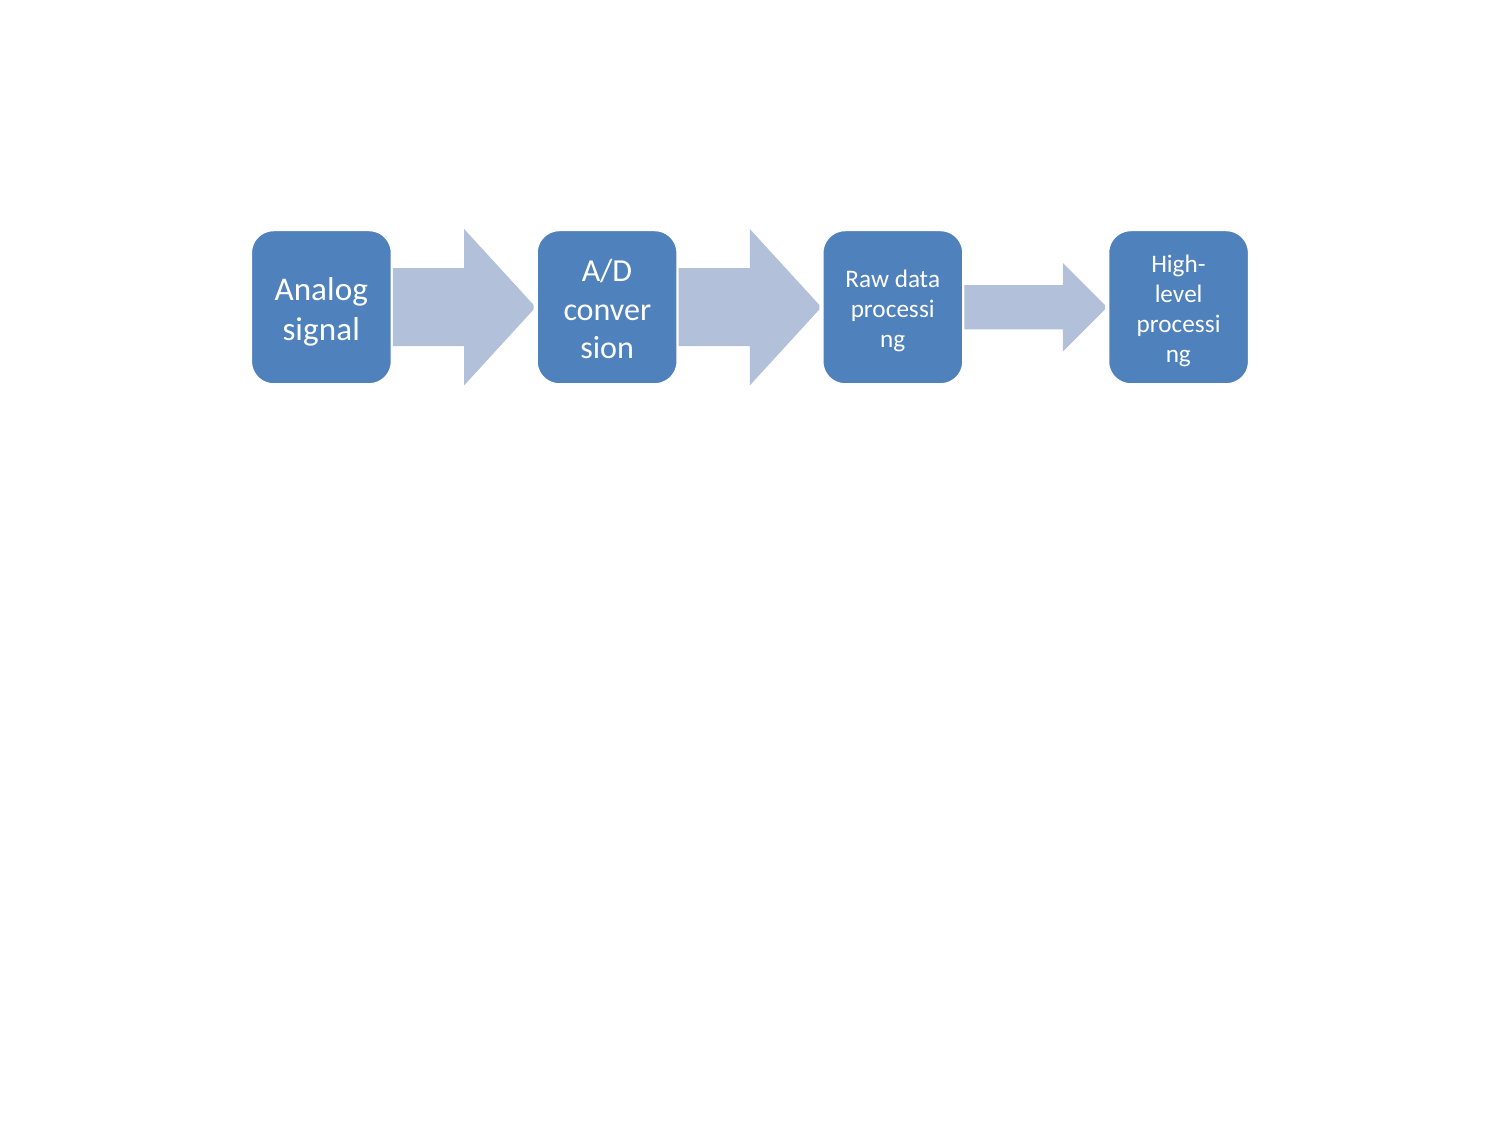

Analog signal
Raw data
processing
High-level
processing
A/D conversion